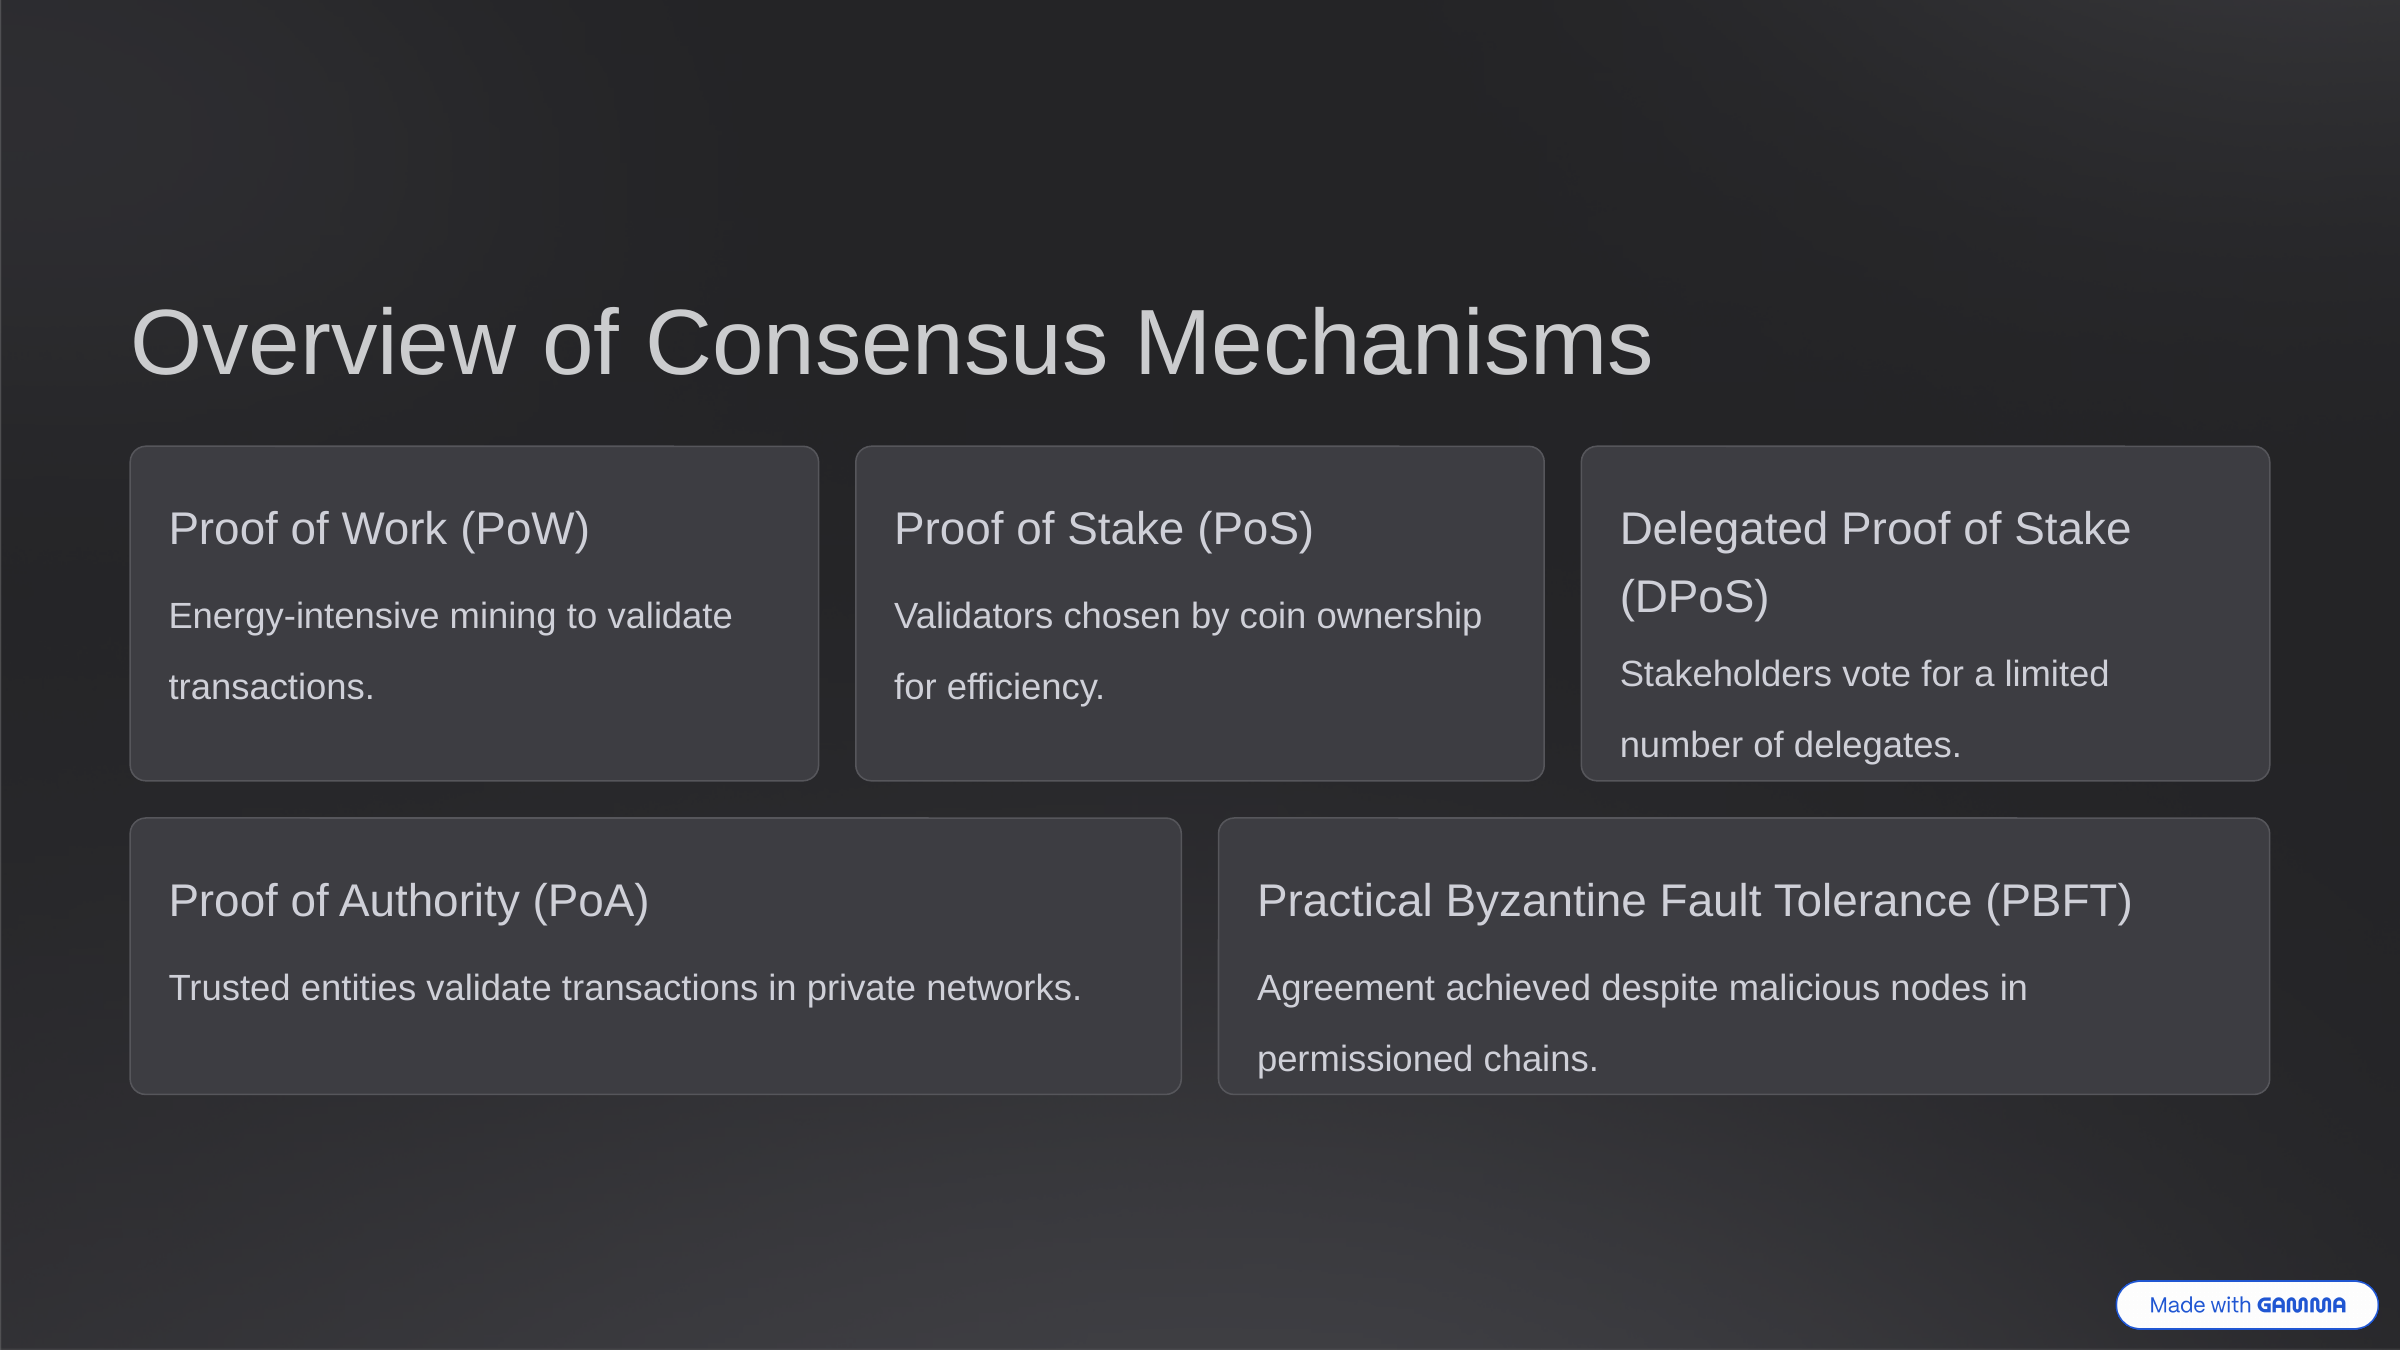

Overview of Consensus Mechanisms

Proof of Work (PoW)
Proof of Stake (PoS)
Delegated Proof of Stake (DPoS)
Energy-intensive mining to validate transactions.
Validators chosen by coin ownership for efficiency.
Stakeholders vote for a limited number of delegates.

Proof of Authority (PoA)
Practical Byzantine Fault Tolerance (PBFT)
Trusted entities validate transactions in private networks.
Agreement achieved despite malicious nodes in permissioned chains.